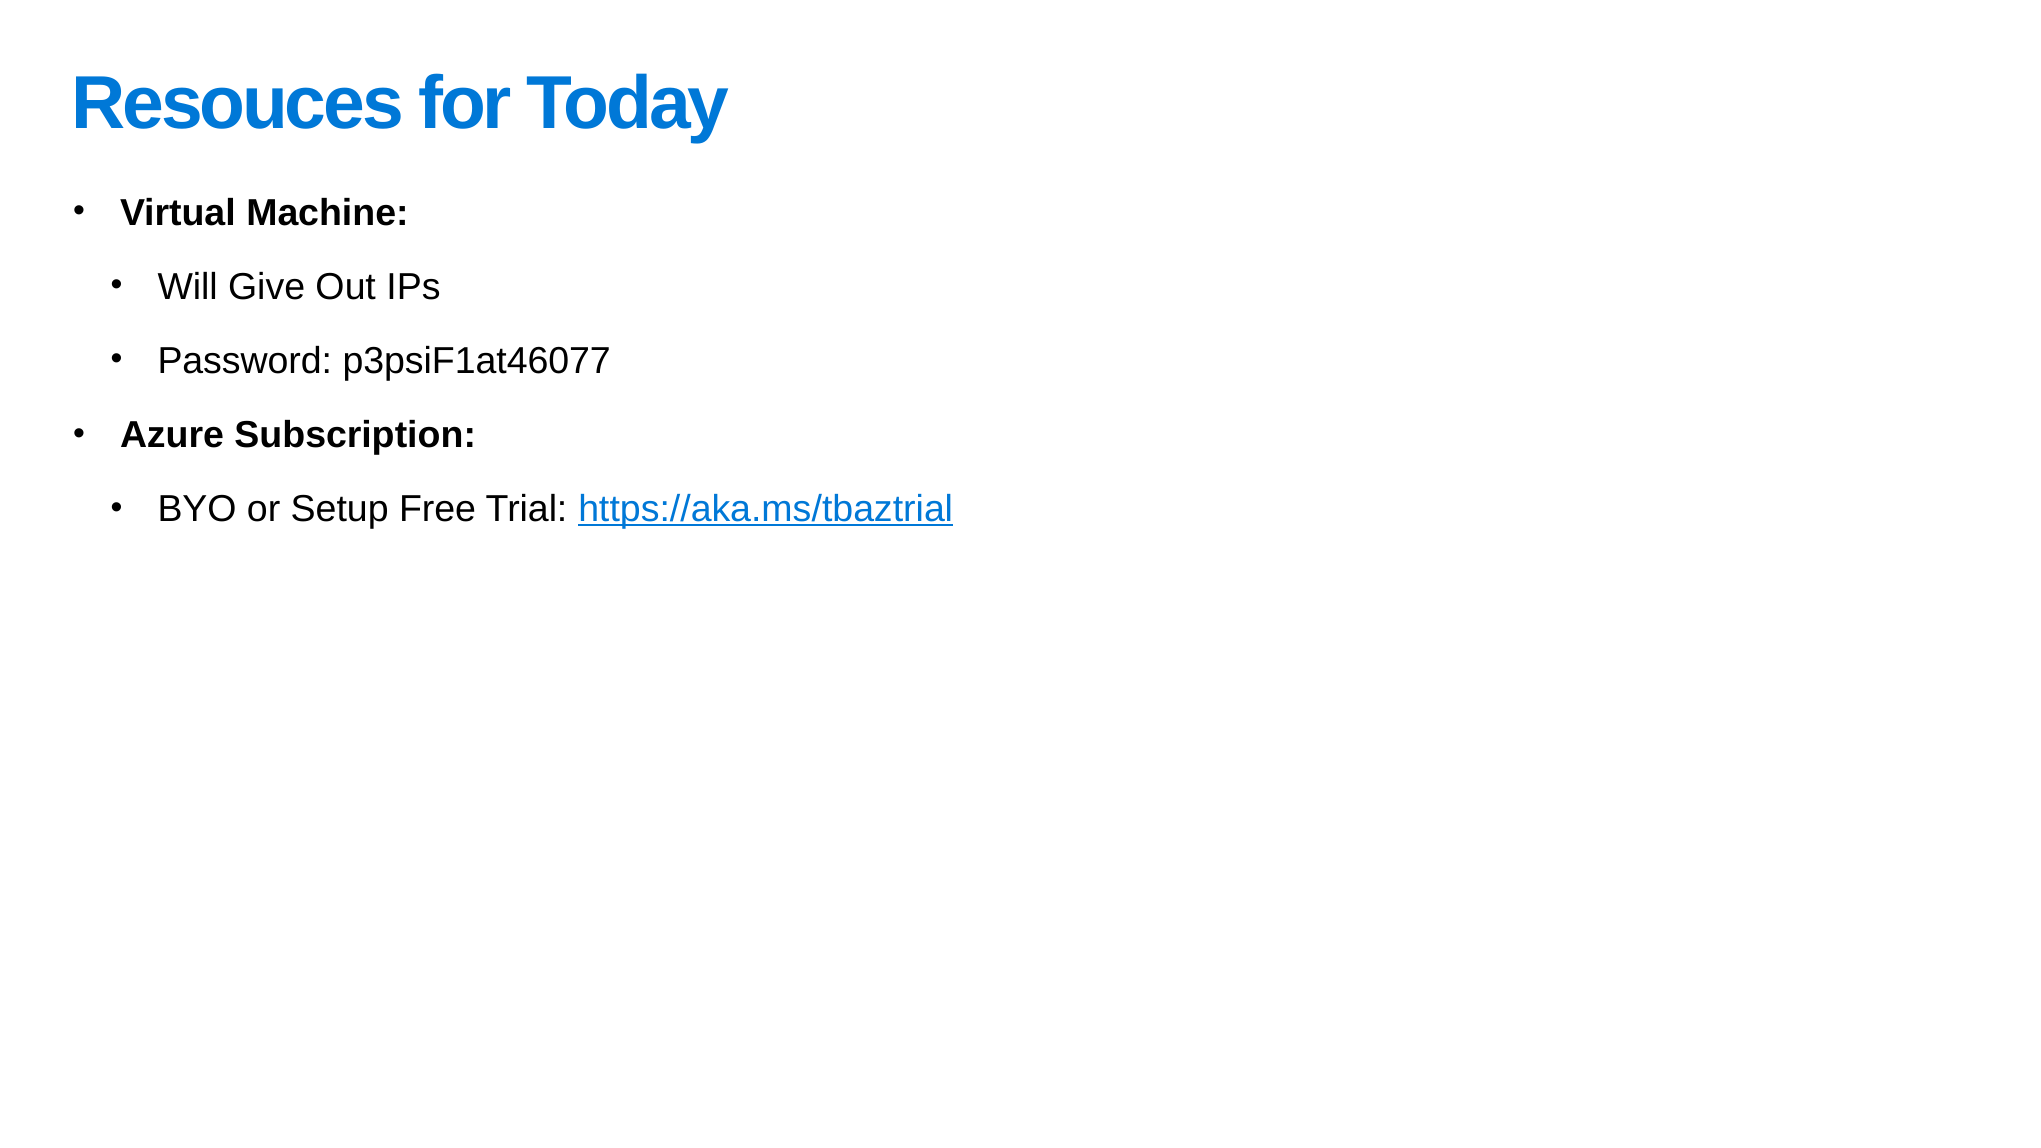

# Resouces for Today
Virtual Machine:
Will Give Out IPs
Password: p3psiF1at46077
Azure Subscription:
BYO or Setup Free Trial: https://aka.ms/tbaztrial